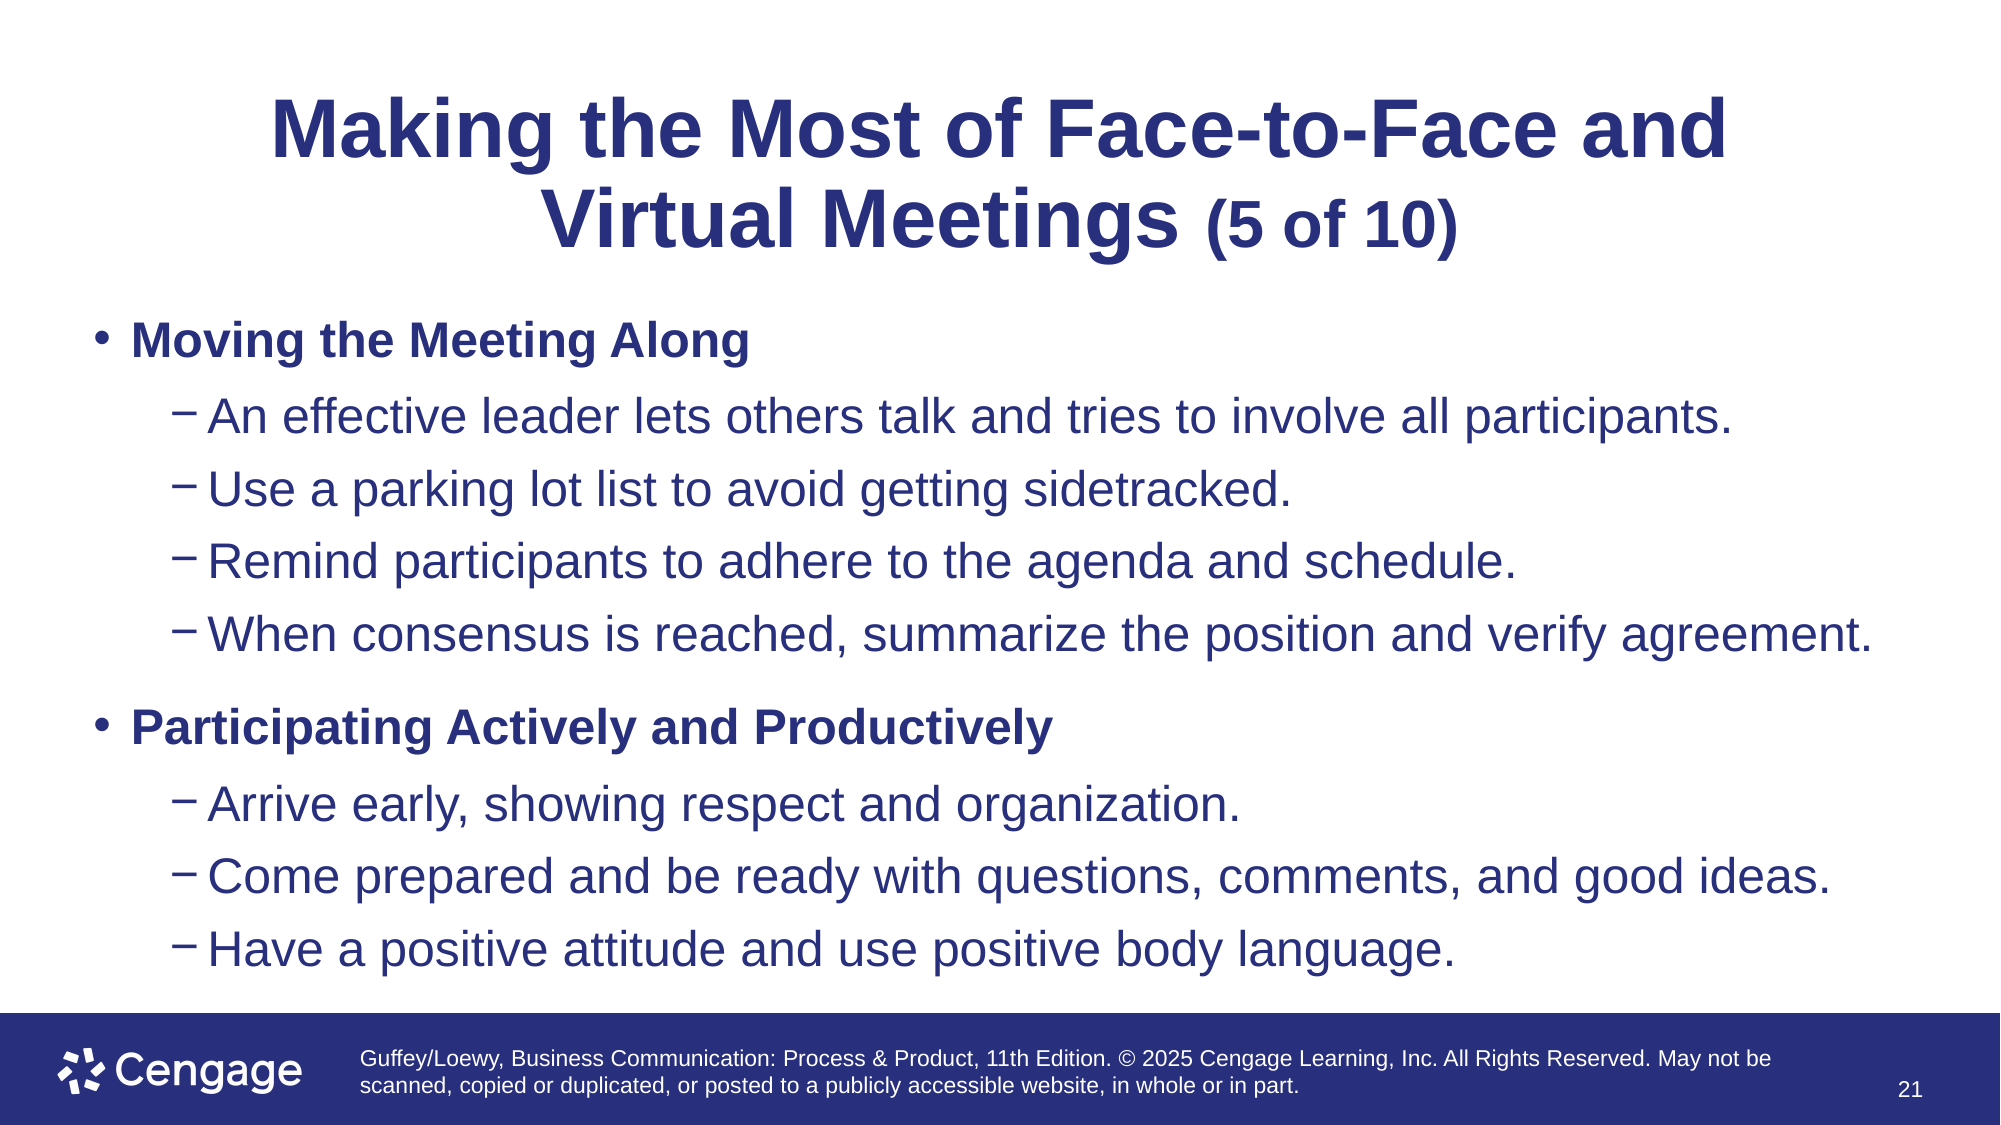

# Making the Most of Face-to-Face and Virtual Meetings (5 of 10)
Moving the Meeting Along
An effective leader lets others talk and tries to involve all participants.
Use a parking lot list to avoid getting sidetracked.
Remind participants to adhere to the agenda and schedule.
When consensus is reached, summarize the position and verify agreement.
Participating Actively and Productively
Arrive early, showing respect and organization.
Come prepared and be ready with questions, comments, and good ideas.
Have a positive attitude and use positive body language.